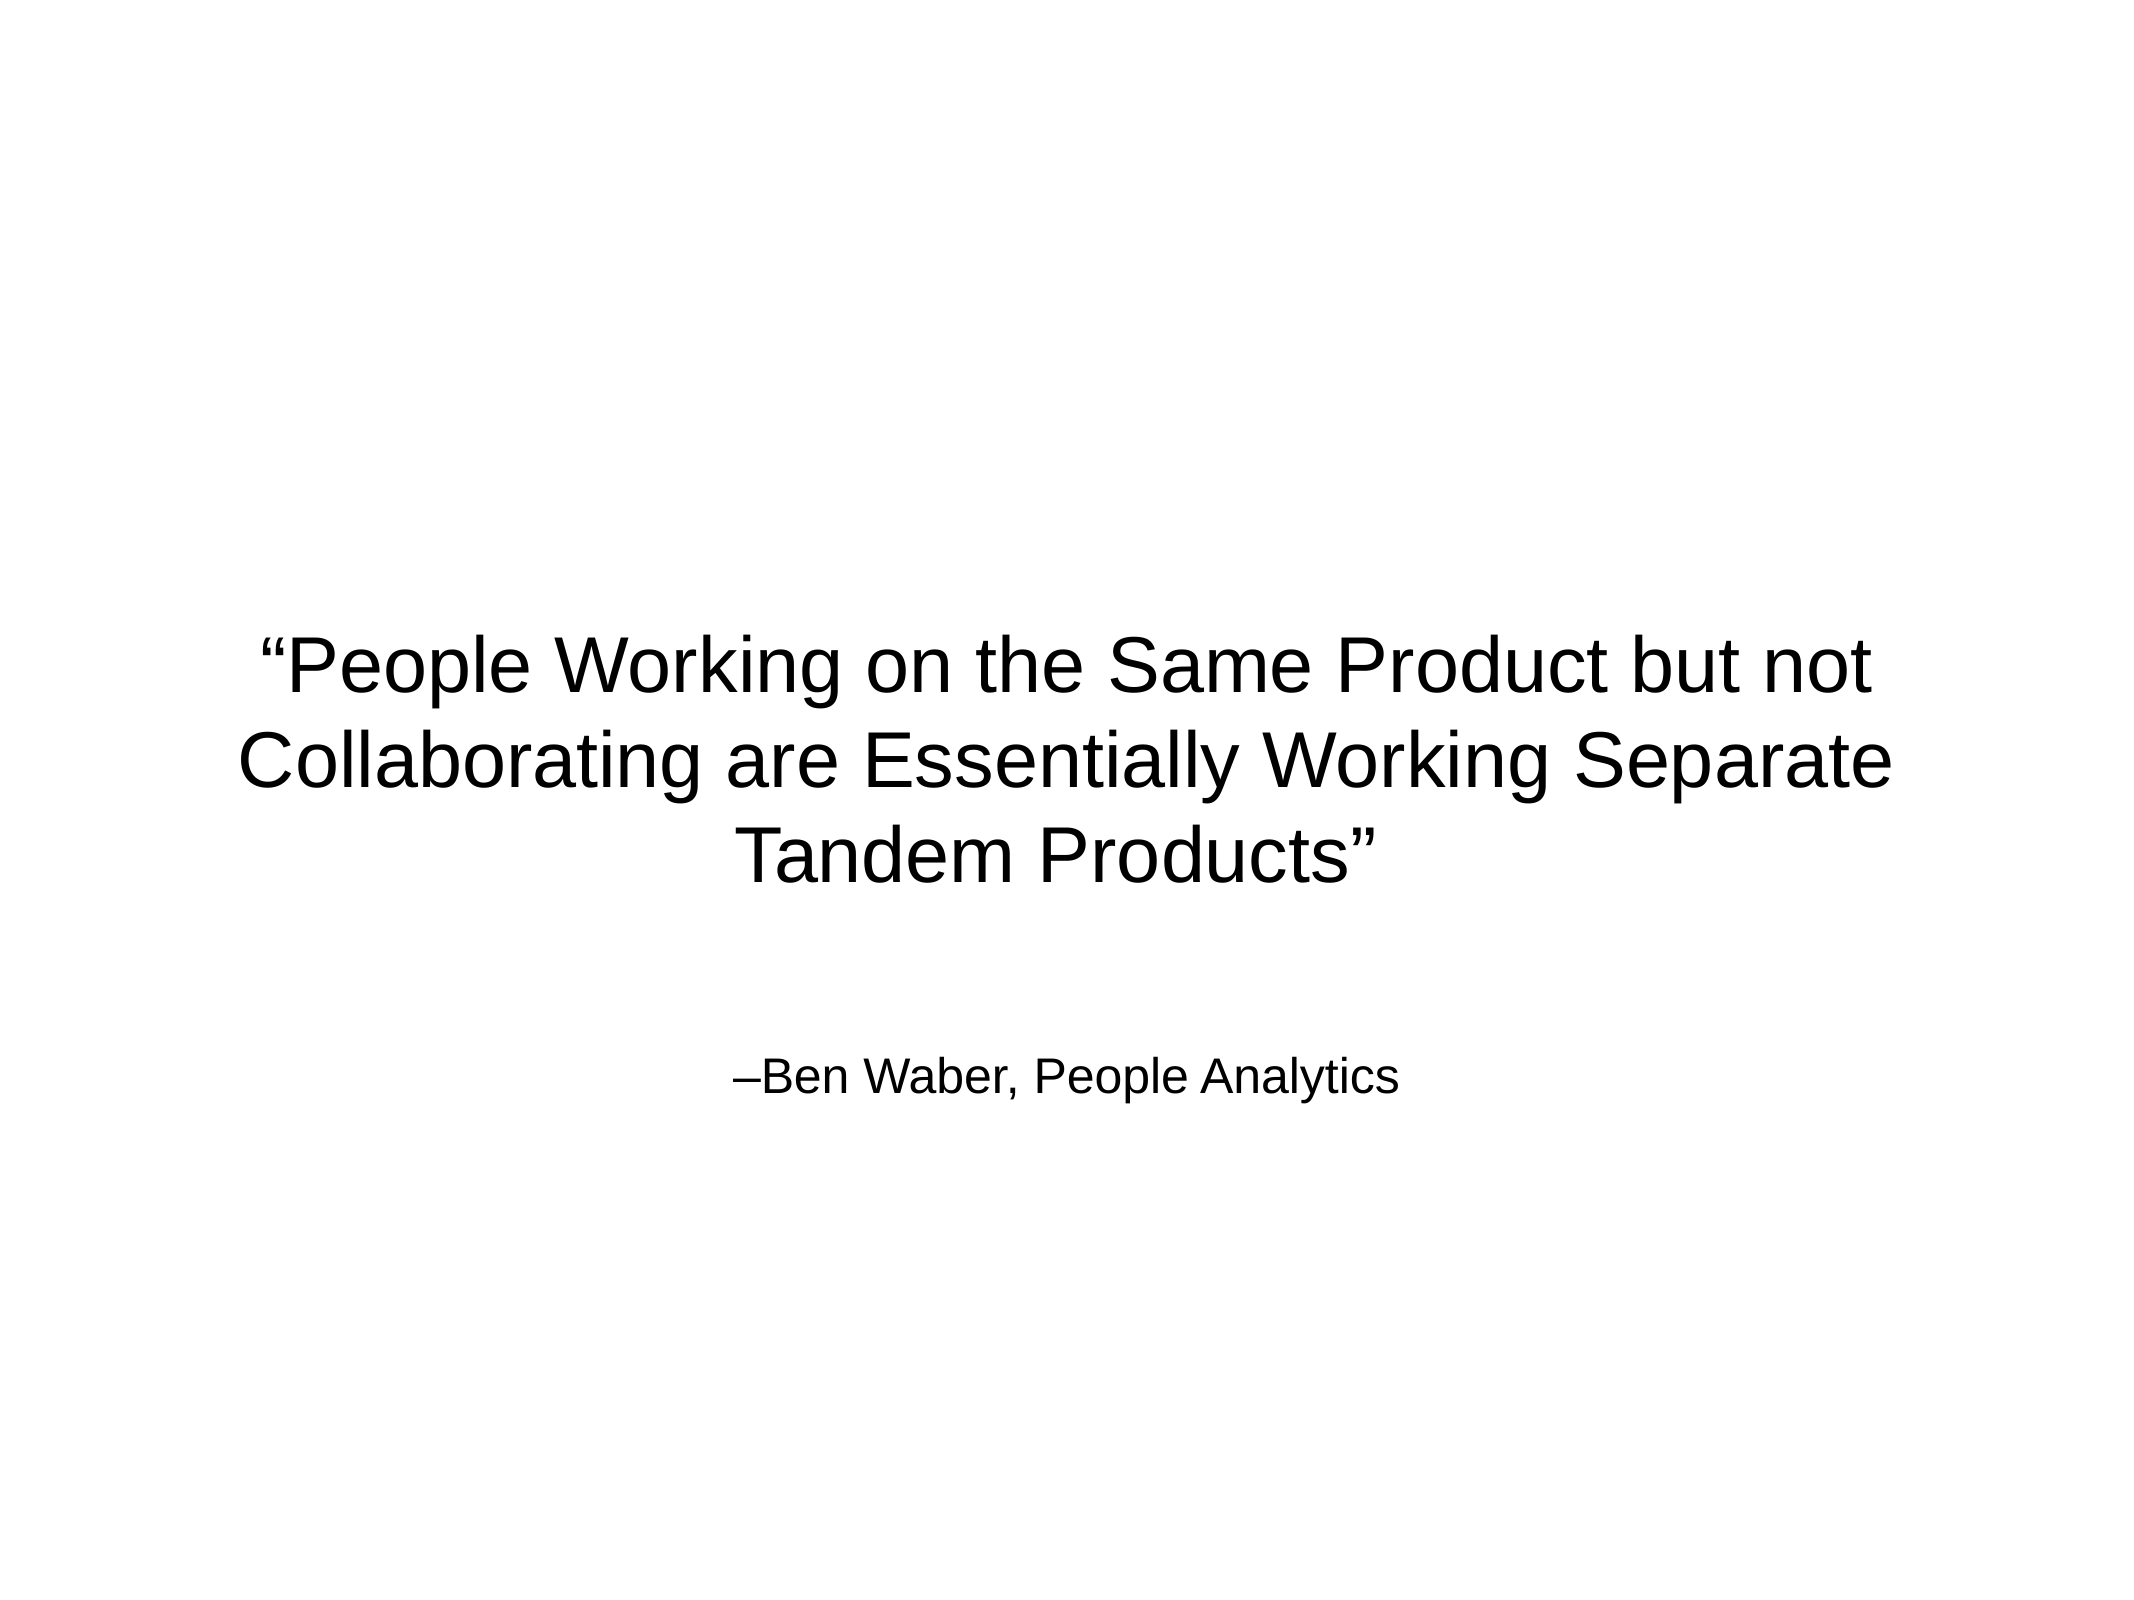

“People Working on the Same Product but not Collaborating are Essentially Working Separate Tandem Products”
–Ben Waber, People Analytics